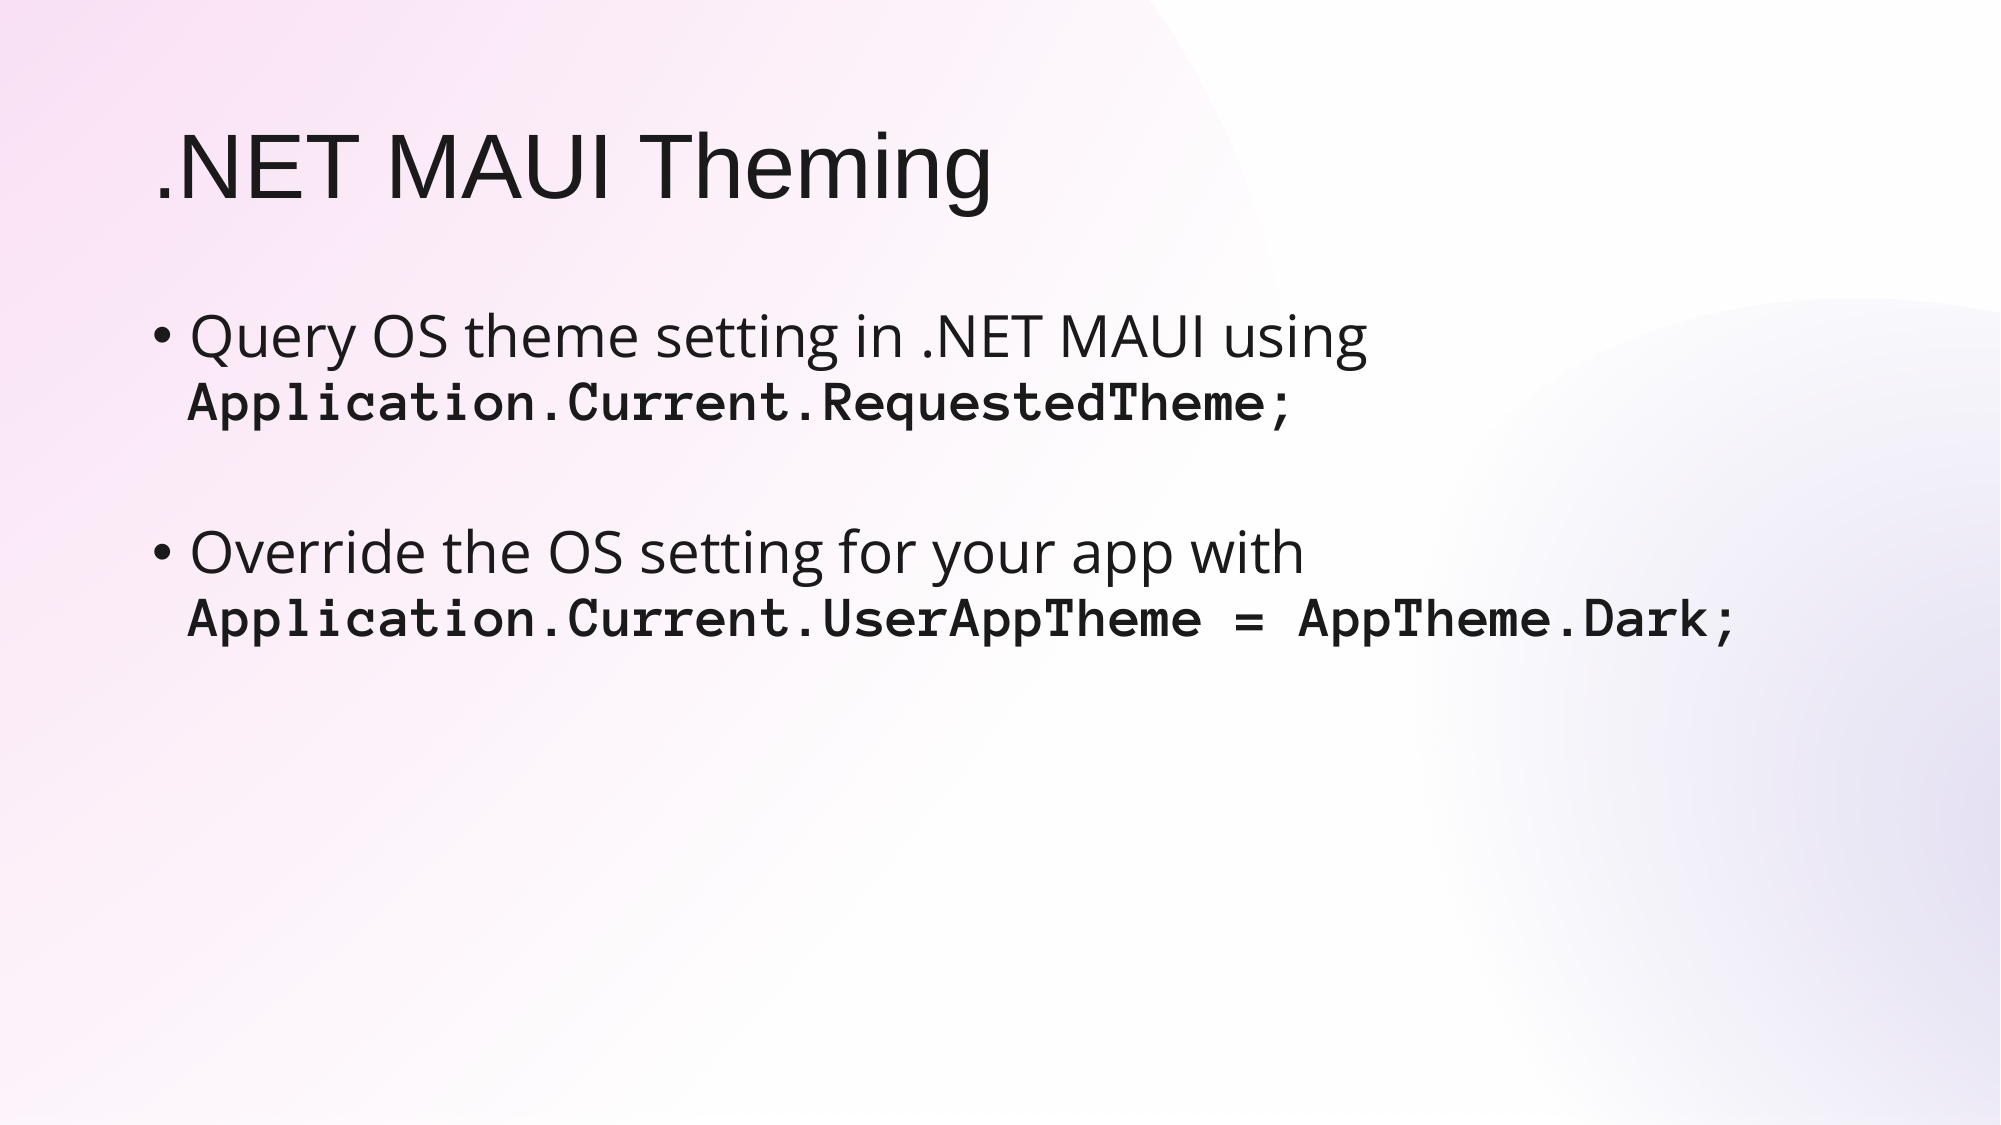

# .NET MAUI Theming
Query OS theme setting in .NET MAUI using Application.Current.RequestedTheme;
Override the OS setting for your app with  Application.Current.UserAppTheme = AppTheme.Dark;